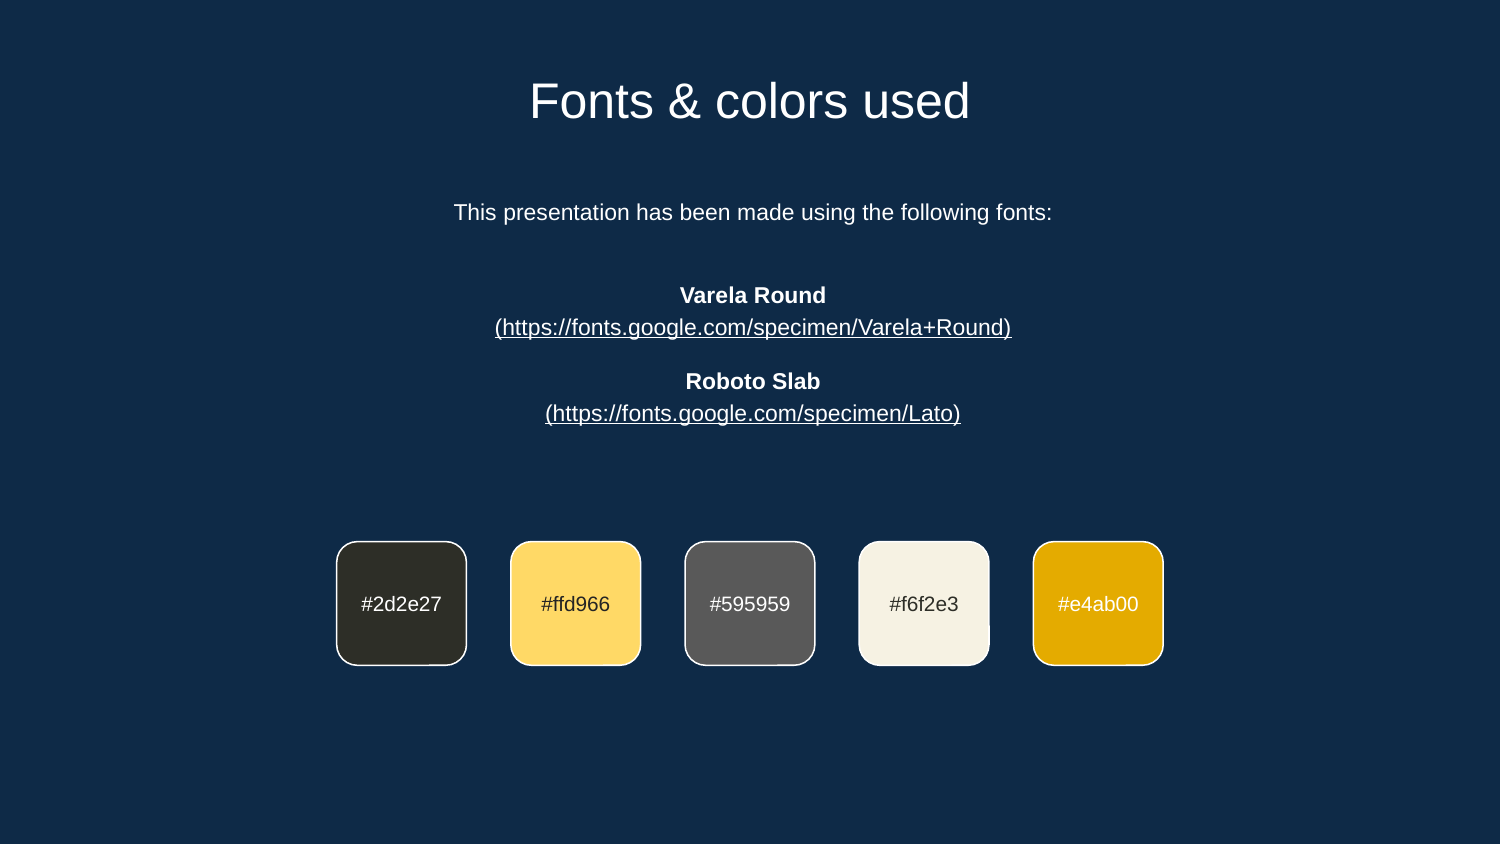

Fonts & colors used
This presentation has been made using the following fonts:

Varela Round
(https://fonts.google.com/specimen/Varela+Round)

Roboto Slab
(https://fonts.google.com/specimen/Lato)

#2d2e27
#ffd966
#595959
#f6f2e3
#e4ab00